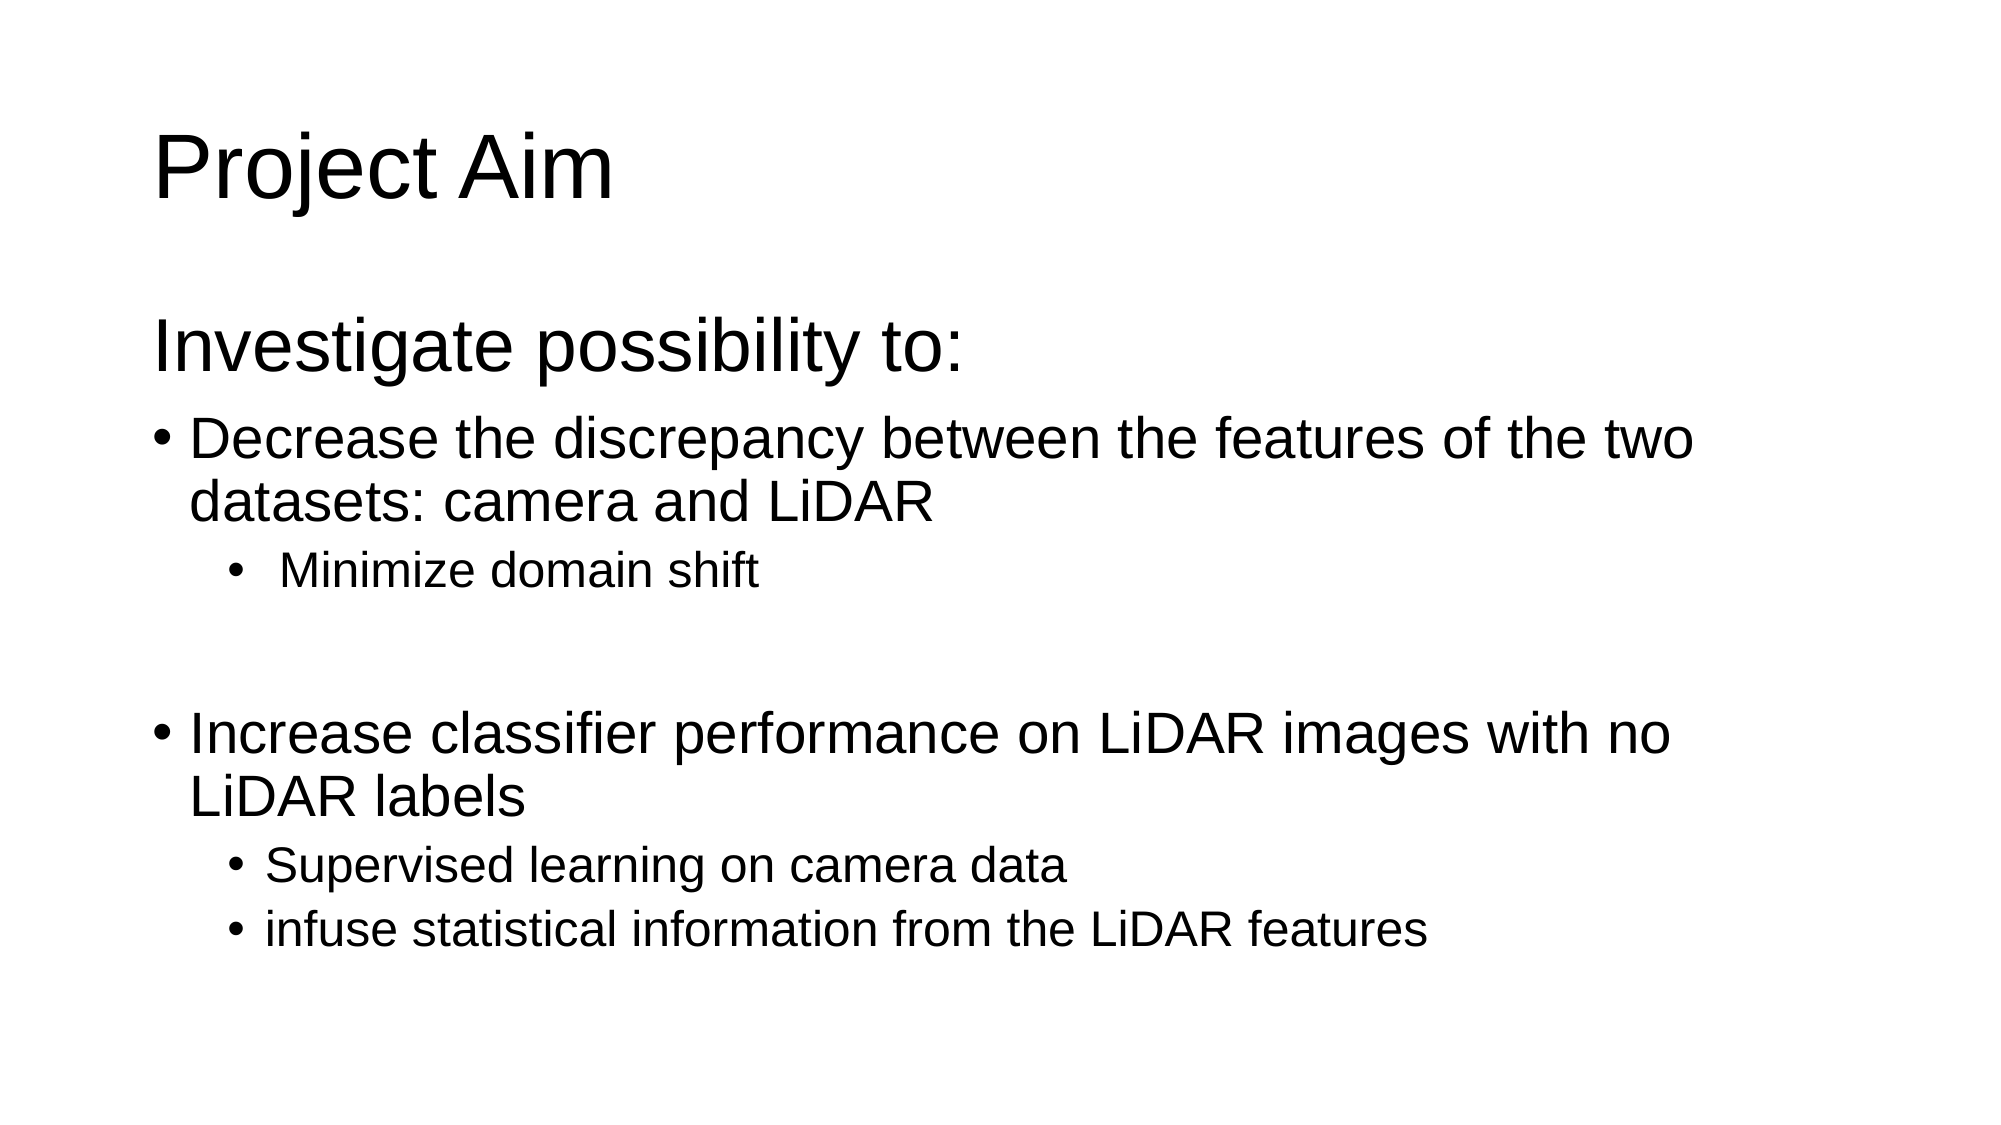

# Project Aim
Investigate possibility to:
Decrease the discrepancy between the features of the two datasets: camera and LiDAR
 Minimize domain shift

Increase classifier performance on LiDAR images with no LiDAR labels
Supervised learning on camera data
infuse statistical information from the LiDAR features